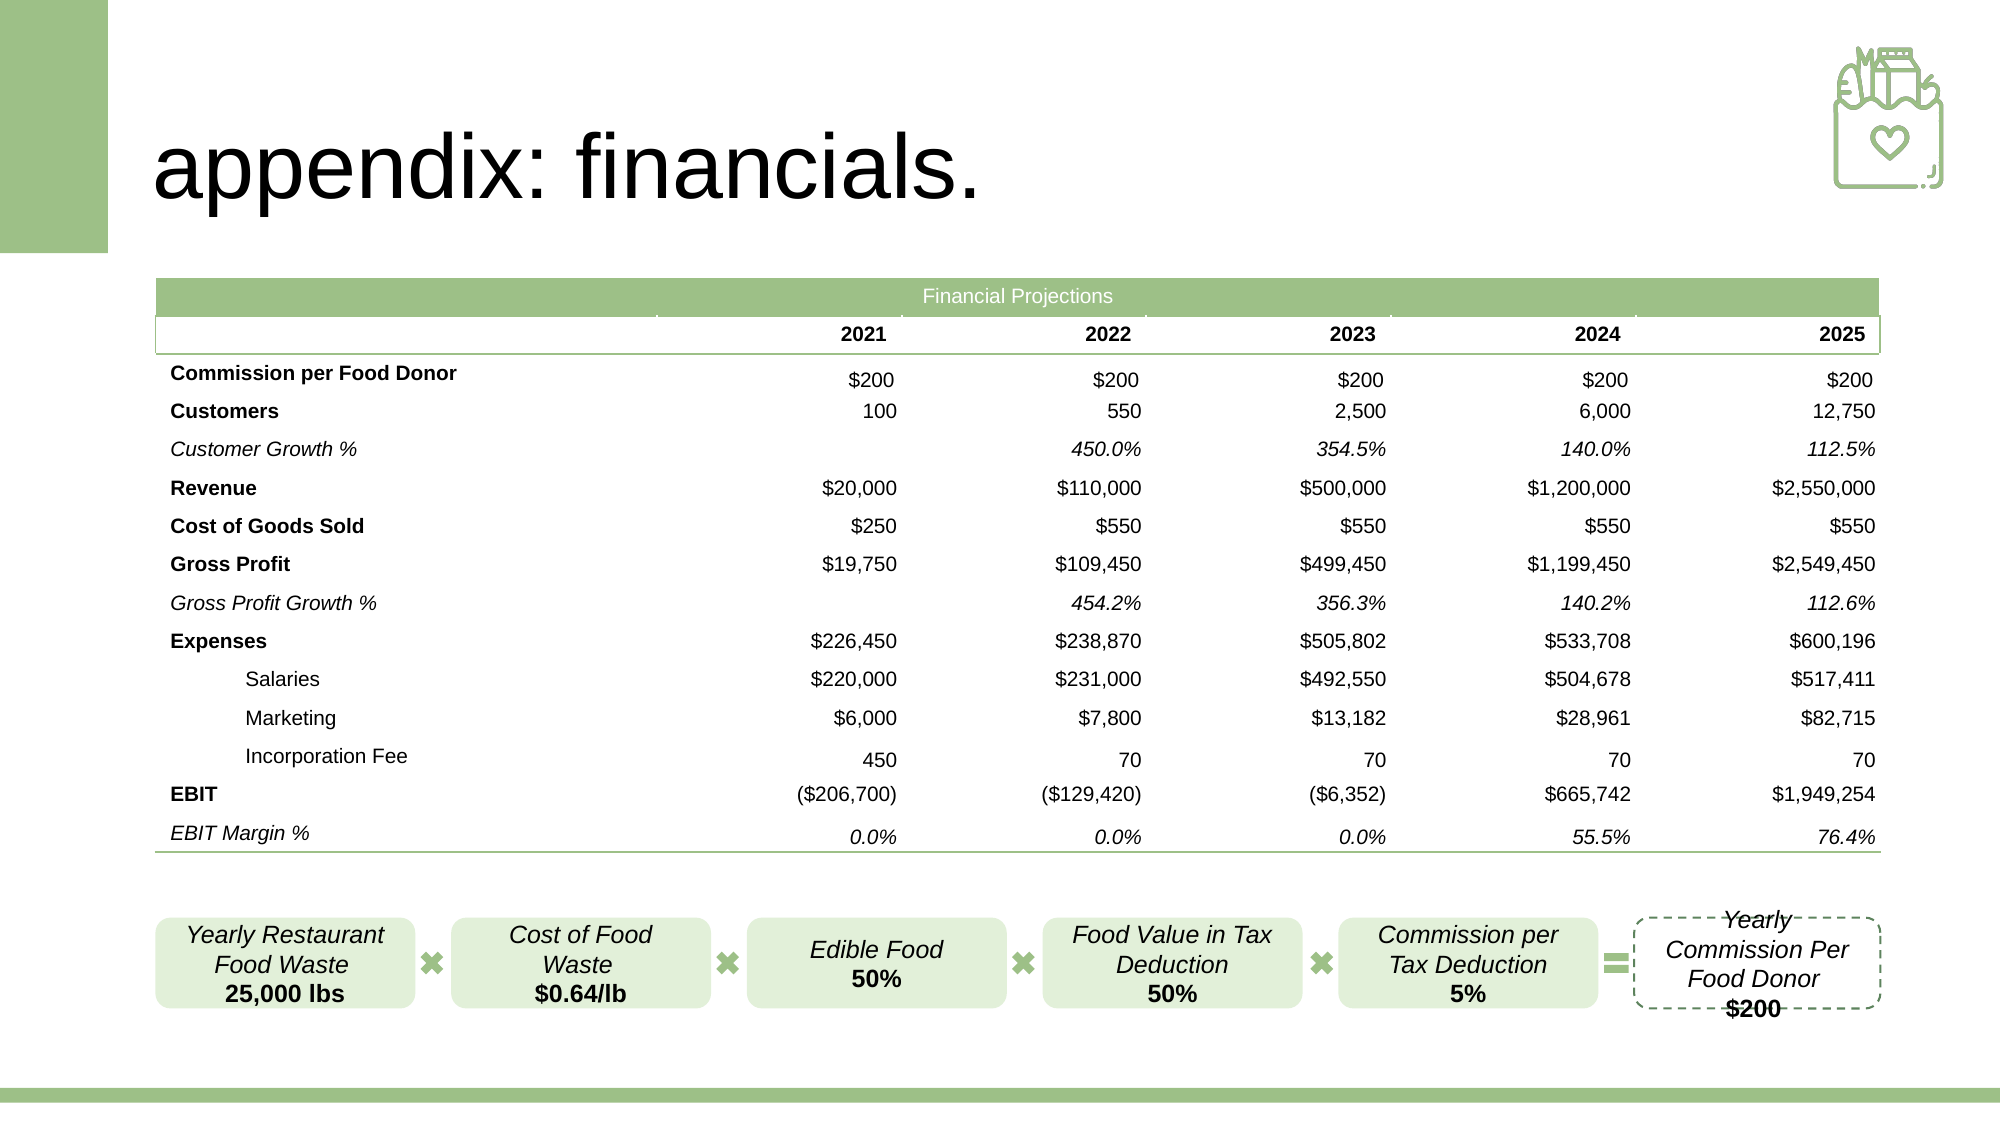

# appendix: financials.
| Financial Projections |  |  |  |  |  |
| --- | --- | --- | --- | --- | --- |
|  | 2021 | 2022 | 2023 | 2024 | 2025 |
| Commission per Food Donor | $200 | $200 | $200 | $200 | $200 |
| Customers | 100 | 550 | 2,500 | 6,000 | 12,750 |
| Customer Growth % |  | 450.0% | 354.5% | 140.0% | 112.5% |
| Revenue | $20,000 | $110,000 | $500,000 | $1,200,000 | $2,550,000 |
| Cost of Goods Sold | $250 | $550 | $550 | $550 | $550 |
| Gross Profit | $19,750 | $109,450 | $499,450 | $1,199,450 | $2,549,450 |
| Gross Profit Growth % |  | 454.2% | 356.3% | 140.2% | 112.6% |
| Expenses | $226,450 | $238,870 | $505,802 | $533,708 | $600,196 |
| Salaries | $220,000 | $231,000 | $492,550 | $504,678 | $517,411 |
| Marketing | $6,000 | $7,800 | $13,182 | $28,961 | $82,715 |
| Incorporation Fee | 450 | 70 | 70 | 70 | 70 |
| EBIT | ($206,700) | ($129,420) | ($6,352) | $665,742 | $1,949,254 |
| EBIT Margin % | 0.0% | 0.0% | 0.0% | 55.5% | 76.4% |
Yearly Restaurant Food Waste
25,000 lbs
Cost of Food Waste
$0.64/lb
Edible Food
50%
Food Value in Tax Deduction
50%
Commission per Tax Deduction
5%
Yearly Commission Per Food Donor
$200